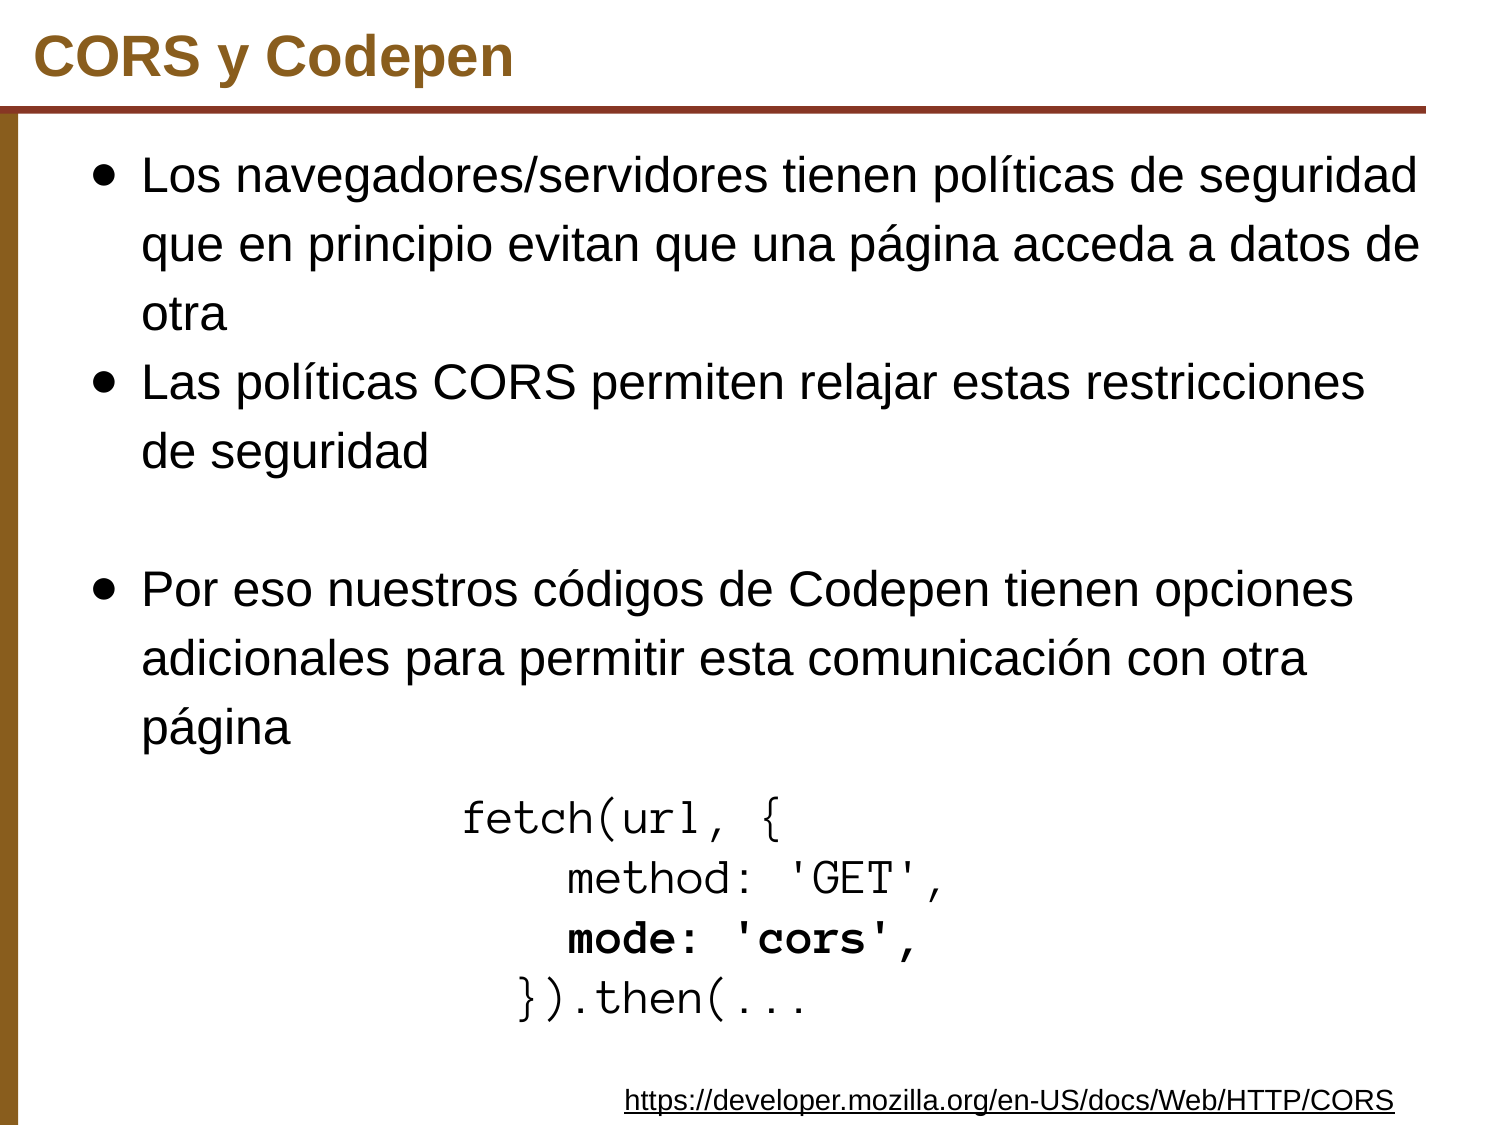

# CORS y Codepen
Los navegadores/servidores tienen políticas de seguridad que en principio evitan que una página acceda a datos de otra
Las políticas CORS permiten relajar estas restricciones de seguridad

Por eso nuestros códigos de Codepen tienen opciones adicionales para permitir esta comunicación con otra página
fetch(url, {
    method: 'GET',
    mode: 'cors',
  }).then(...
https://developer.mozilla.org/en-US/docs/Web/HTTP/CORS